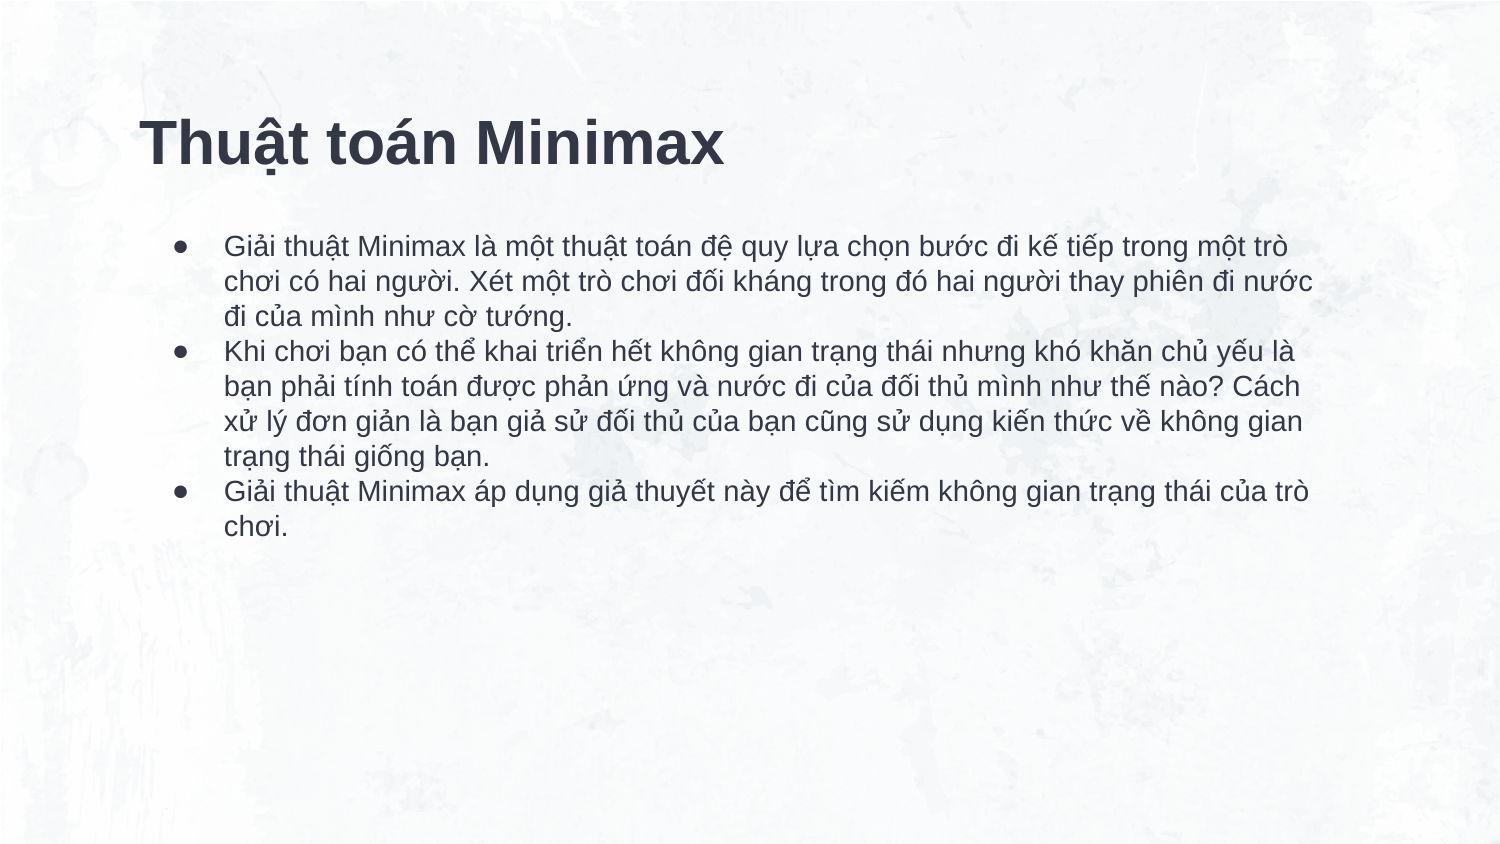

Thuật toán Minimax
Giải thuật Minimax là một thuật toán đệ quy lựa chọn bước đi kế tiếp trong một trò chơi có hai người. Xét một trò chơi đối kháng trong đó hai người thay phiên đi nước đi của mình như cờ tướng.
Khi chơi bạn có thể khai triển hết không gian trạng thái nhưng khó khăn chủ yếu là bạn phải tính toán được phản ứng và nước đi của đối thủ mình như thế nào? Cách xử lý đơn giản là bạn giả sử đối thủ của bạn cũng sử dụng kiến thức về không gian trạng thái giống bạn.
Giải thuật Minimax áp dụng giả thuyết này để tìm kiếm không gian trạng thái của trò chơi.